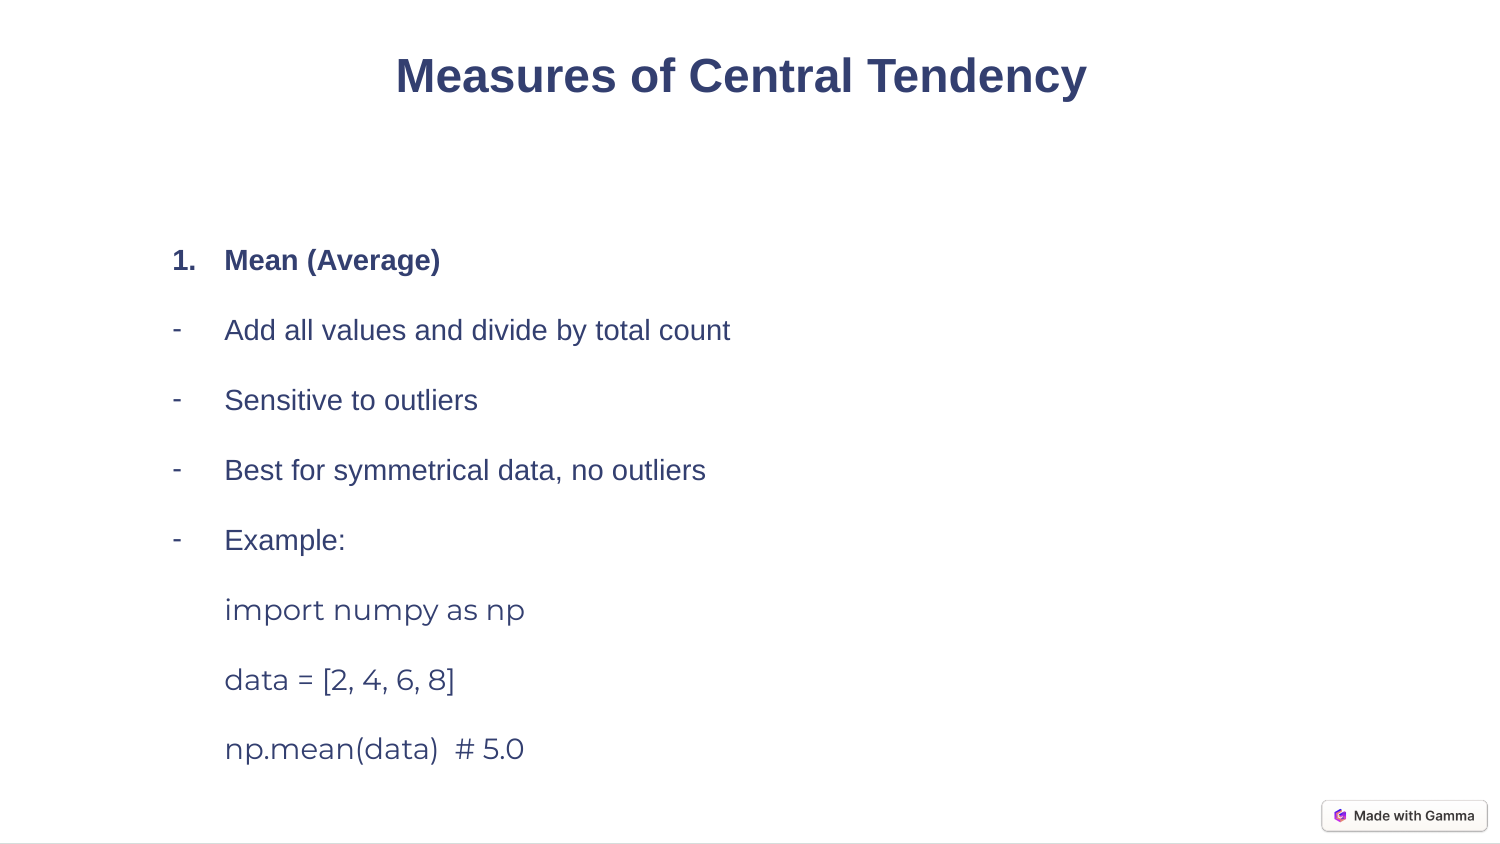

Measures of Central Tendency
Mean (Average)
Add all values and divide by total count
Sensitive to outliers
Best for symmetrical data, no outliers
Example:
import numpy as np
data = [2, 4, 6, 8]
np.mean(data)  # 5.0